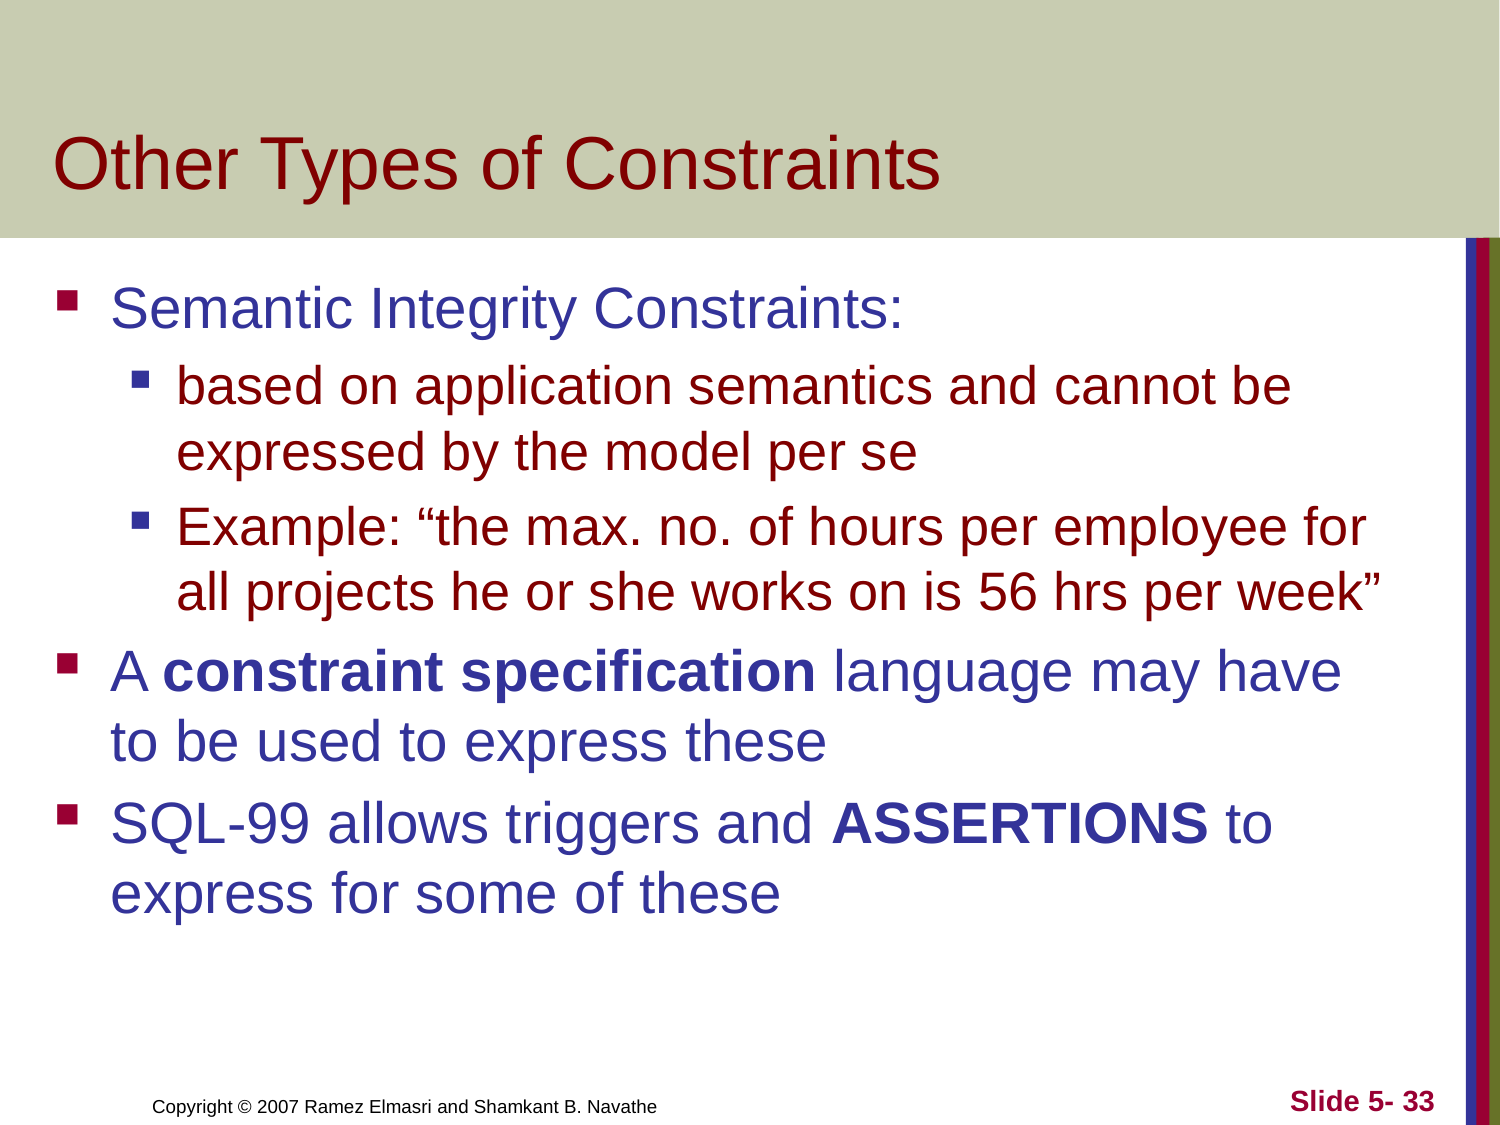

# Other Types of Constraints
Semantic Integrity Constraints:
based on application semantics and cannot be expressed by the model per se
Example: “the max. no. of hours per employee for all projects he or she works on is 56 hrs per week”
A constraint specification language may have to be used to express these
SQL-99 allows triggers and ASSERTIONS to express for some of these
Slide 5- 33